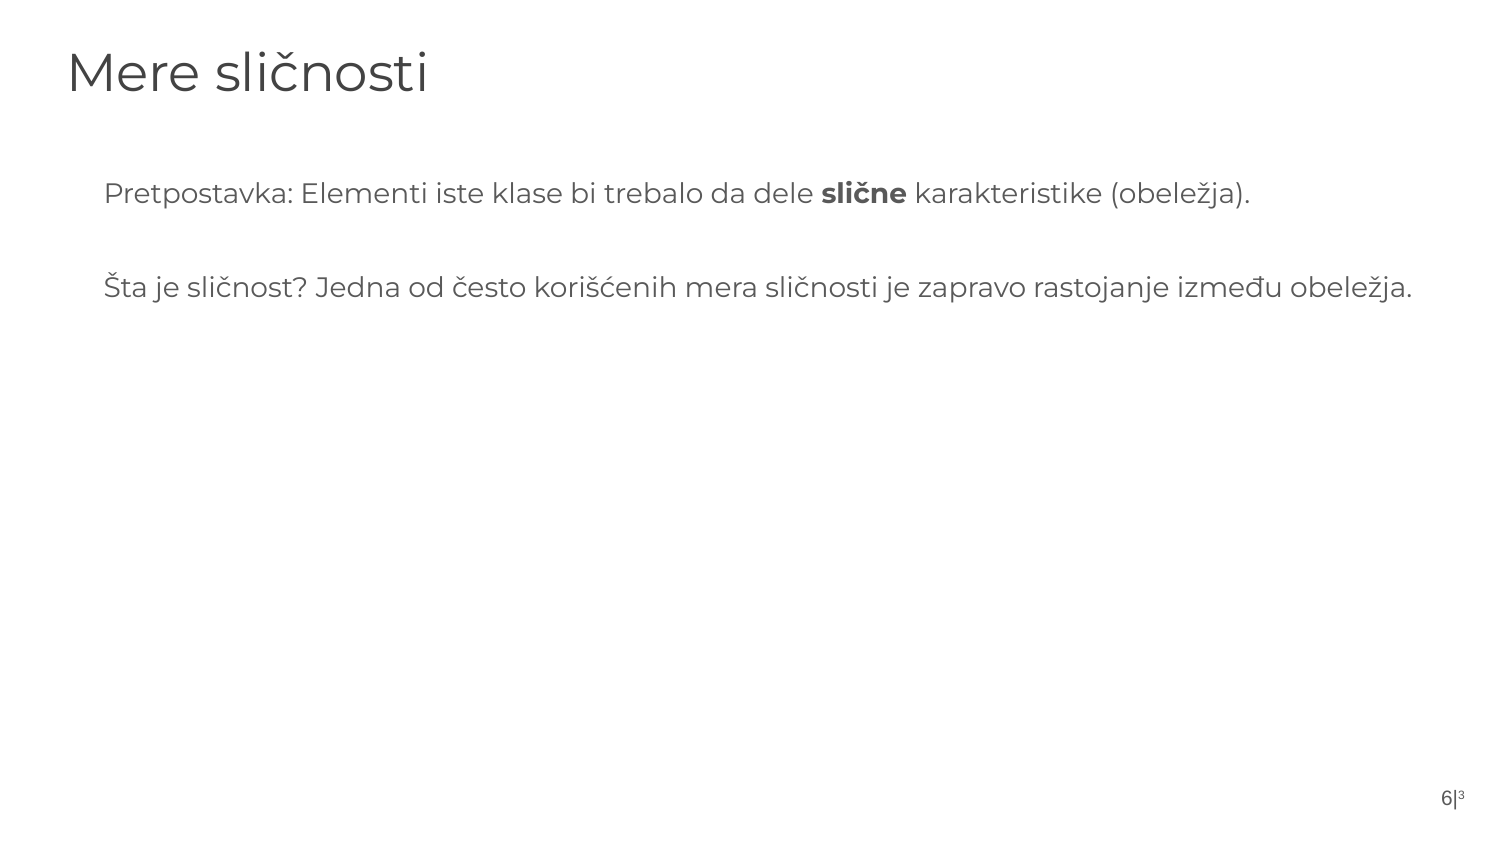

# Mere sličnosti
Pretpostavka: Elementi iste klase bi trebalo da dele slične karakteristike (obeležja).

Šta je sličnost? Jedna od često korišćenih mera sličnosti je zapravo rastojanje između obeležja.
6|3